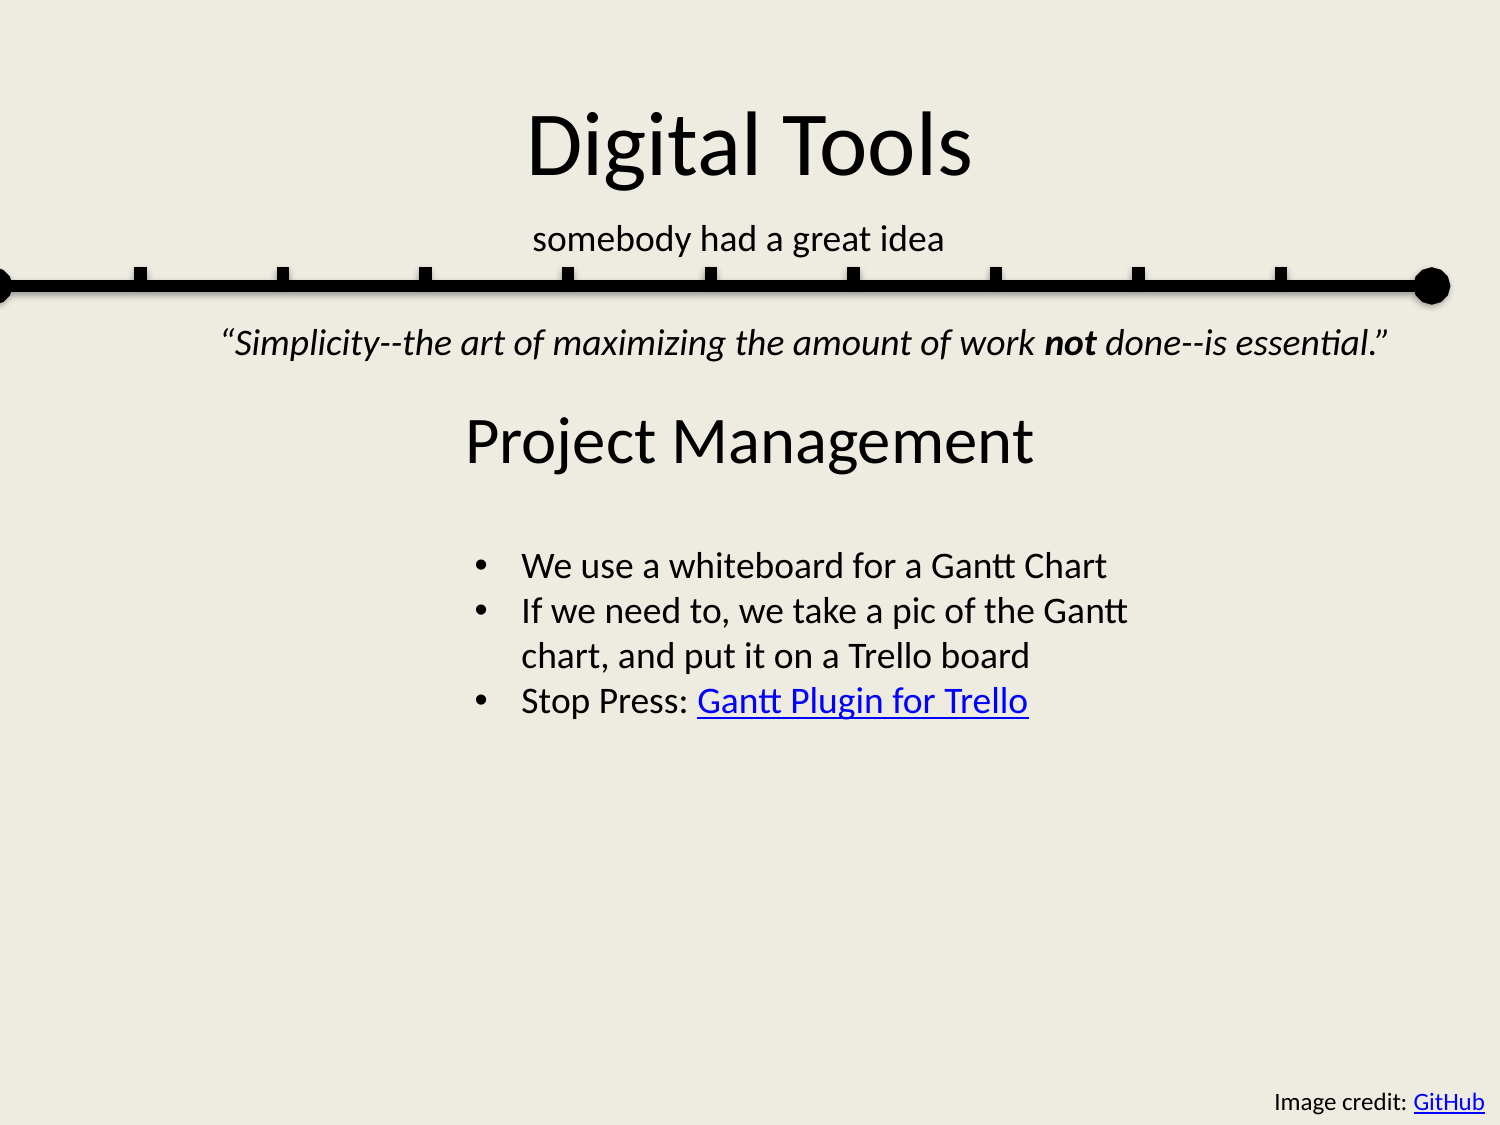

# Digital Tools
somebody had a great idea
“Simplicity--the art of maximizing the amount of work not done--is essential.”
Project Management
We use a whiteboard for a Gantt Chart
If we need to, we take a pic of the Gantt chart, and put it on a Trello board
Stop Press: Gantt Plugin for Trello
Image credit: GitHub